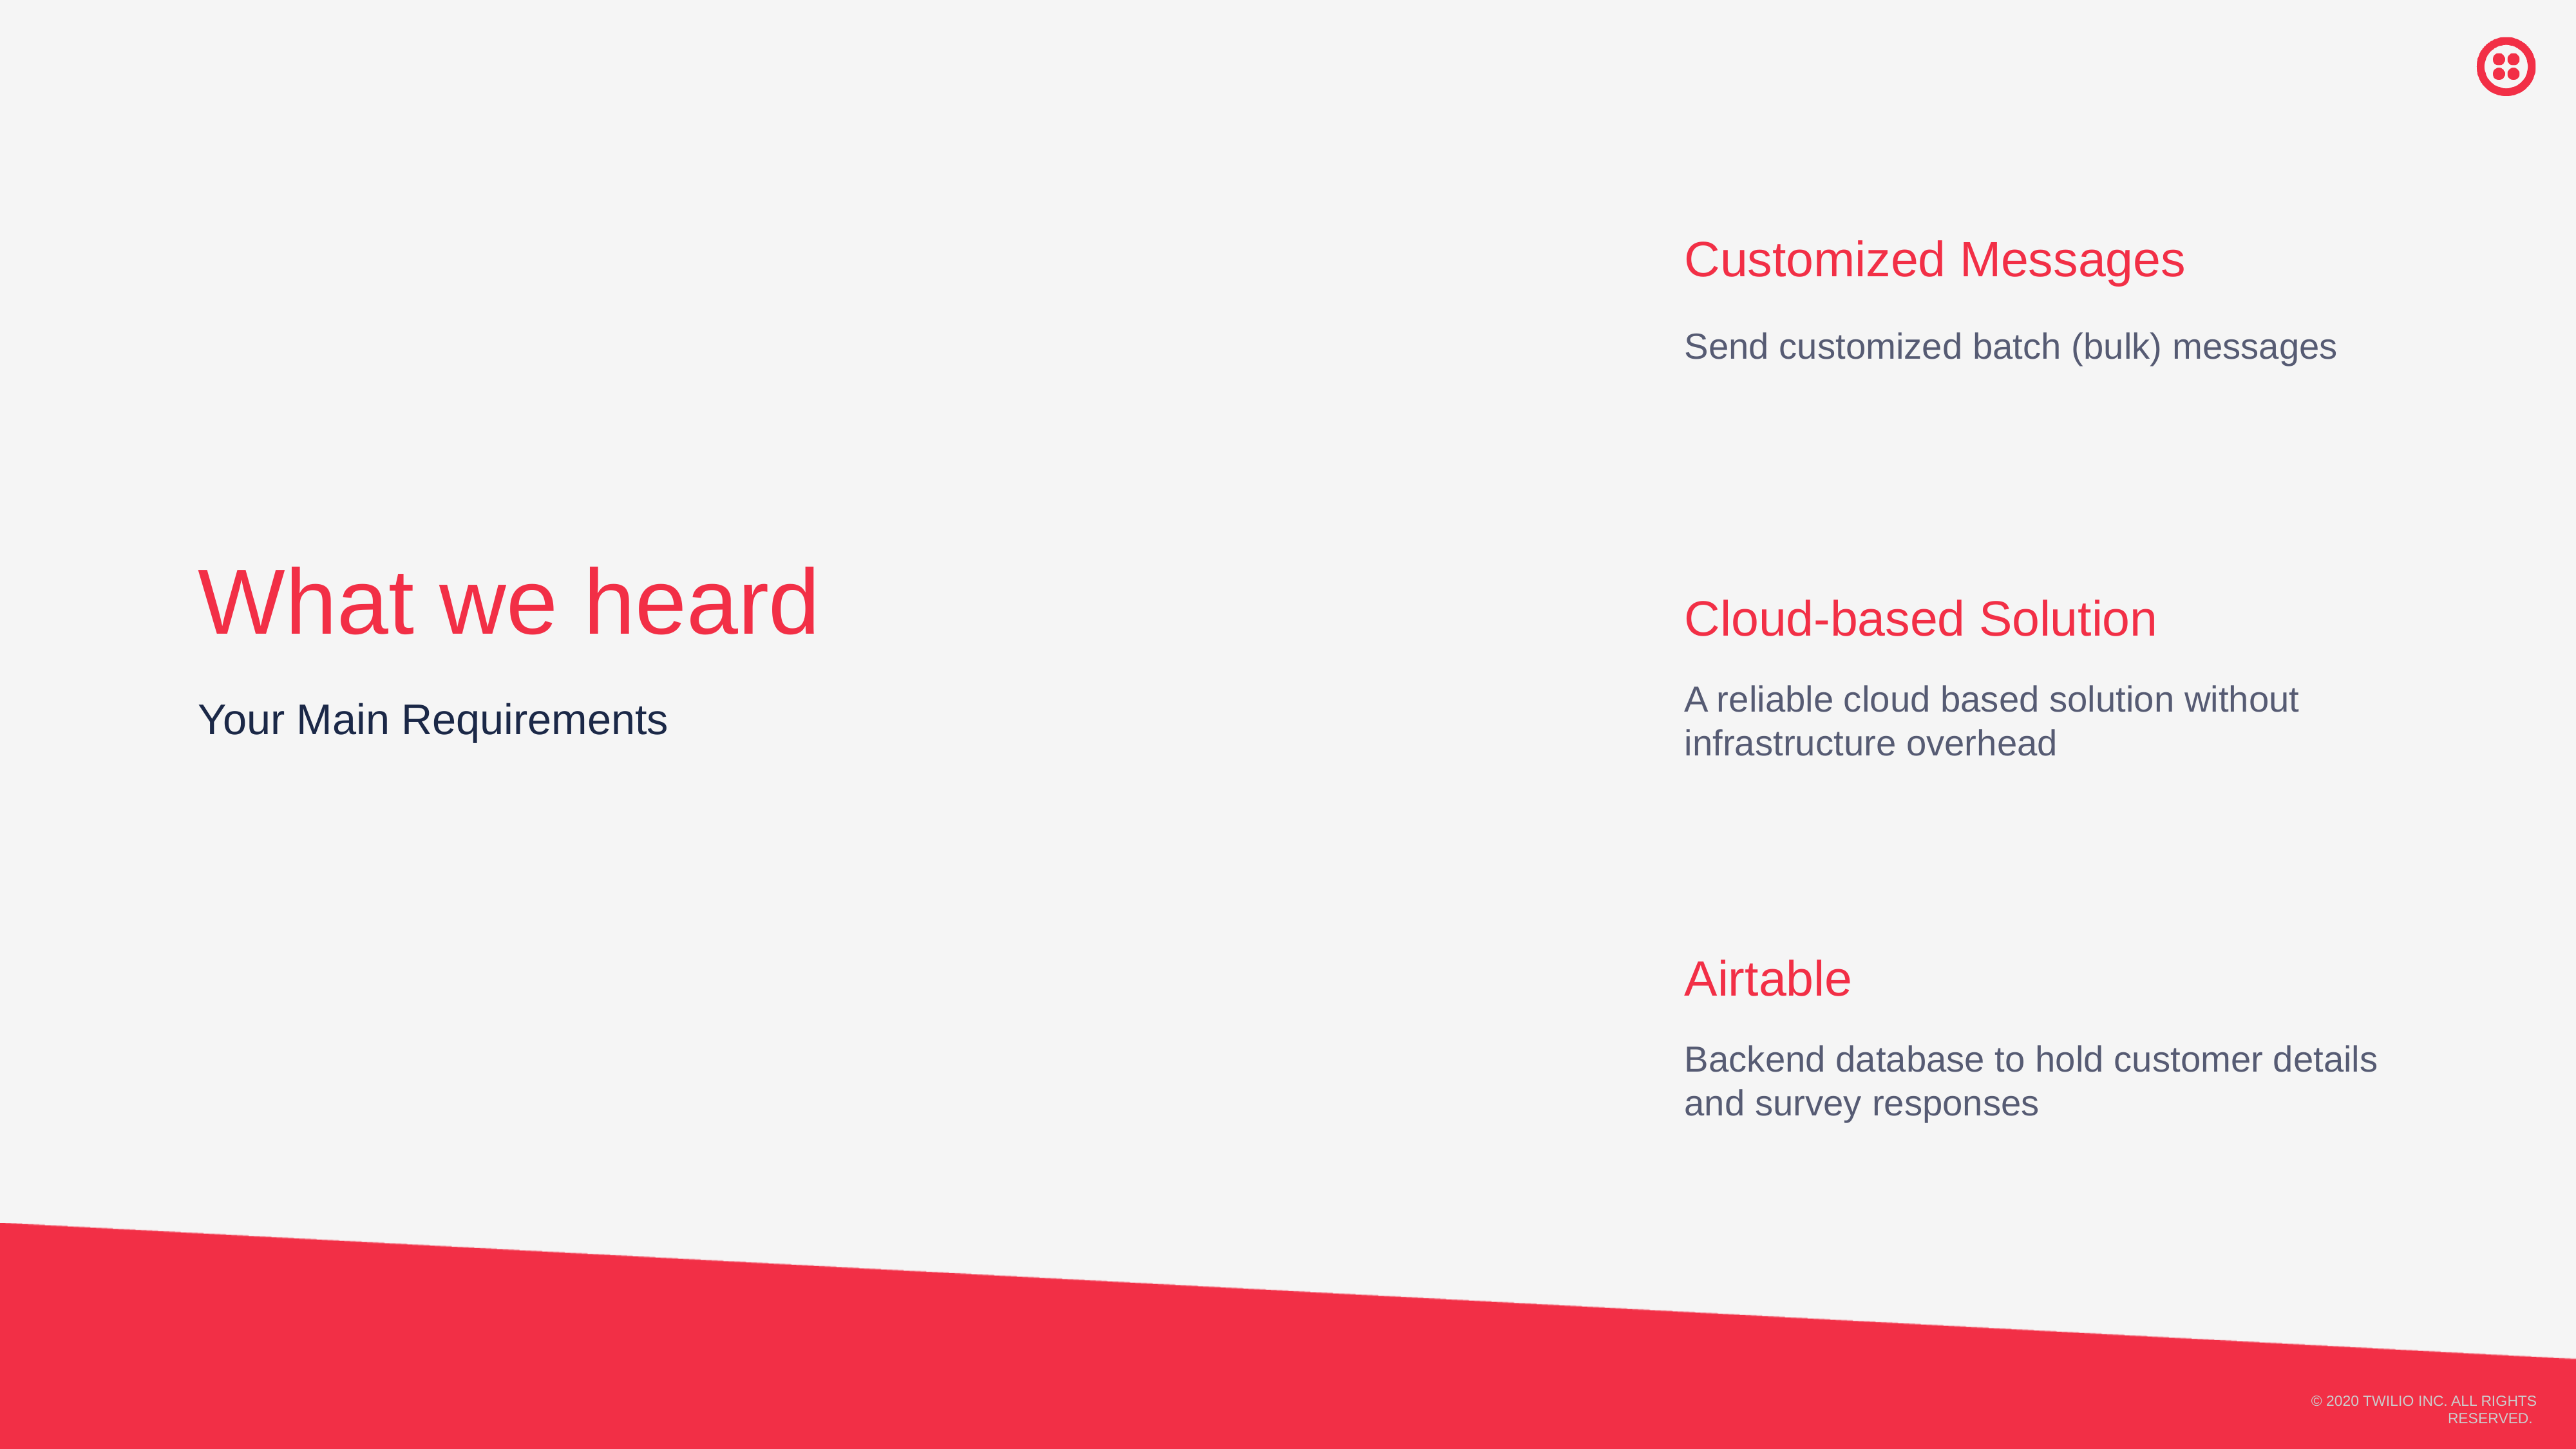

Customized Messages
Send customized batch (bulk) messages
# What we heard
Cloud-based Solution
A reliable cloud based solution without infrastructure overhead
Your Main Requirements
Airtable
Backend database to hold customer details and survey responses